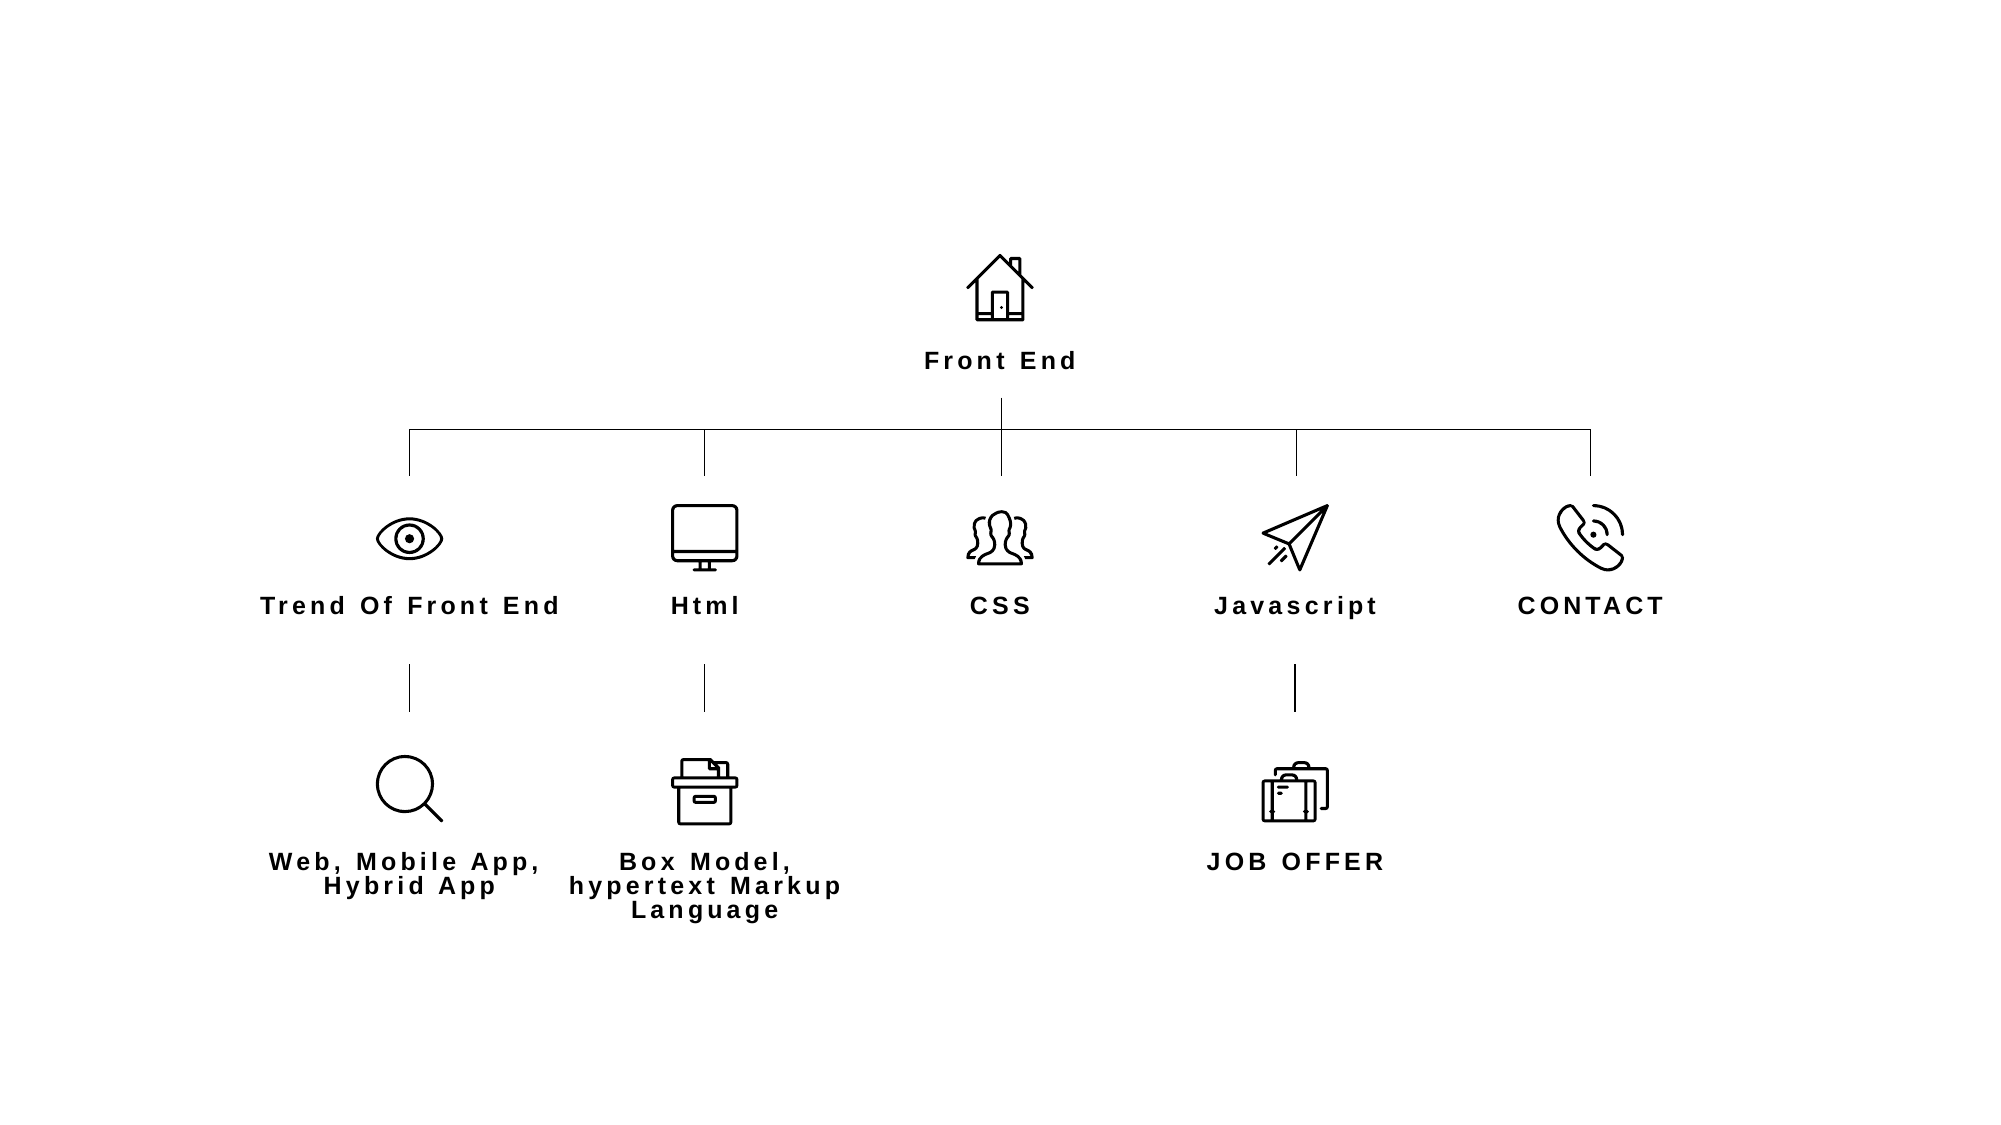

Front End

Trend Of Front End
Html
CSS
Javascript
CONTACT

Web, Mobile App,
Hybrid App
Box Model,
 hypertext Markup
Language
JOB OFFER